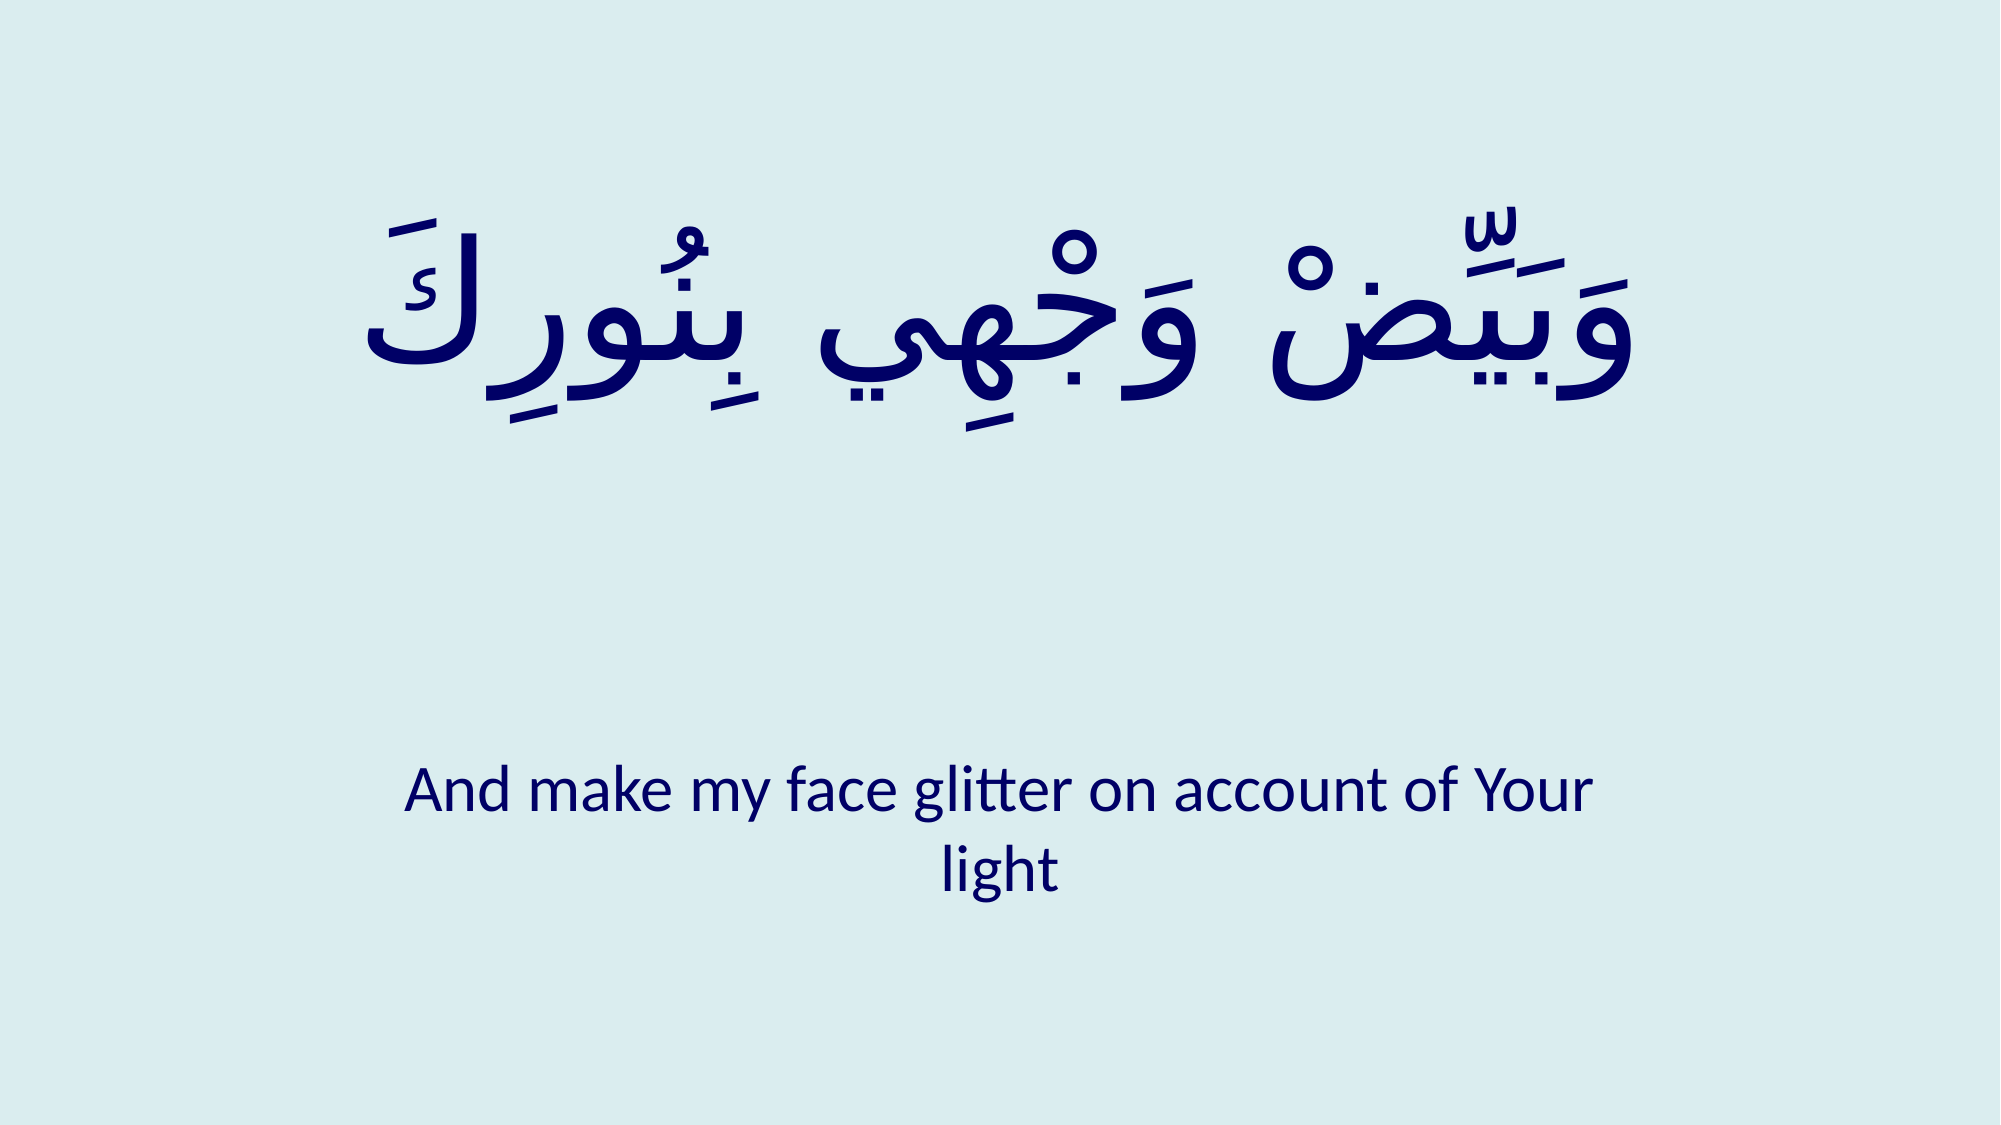

# وَبَيِّضْ وَجْهِي بِنُورِكَ
And make my face glitter on account of Your light